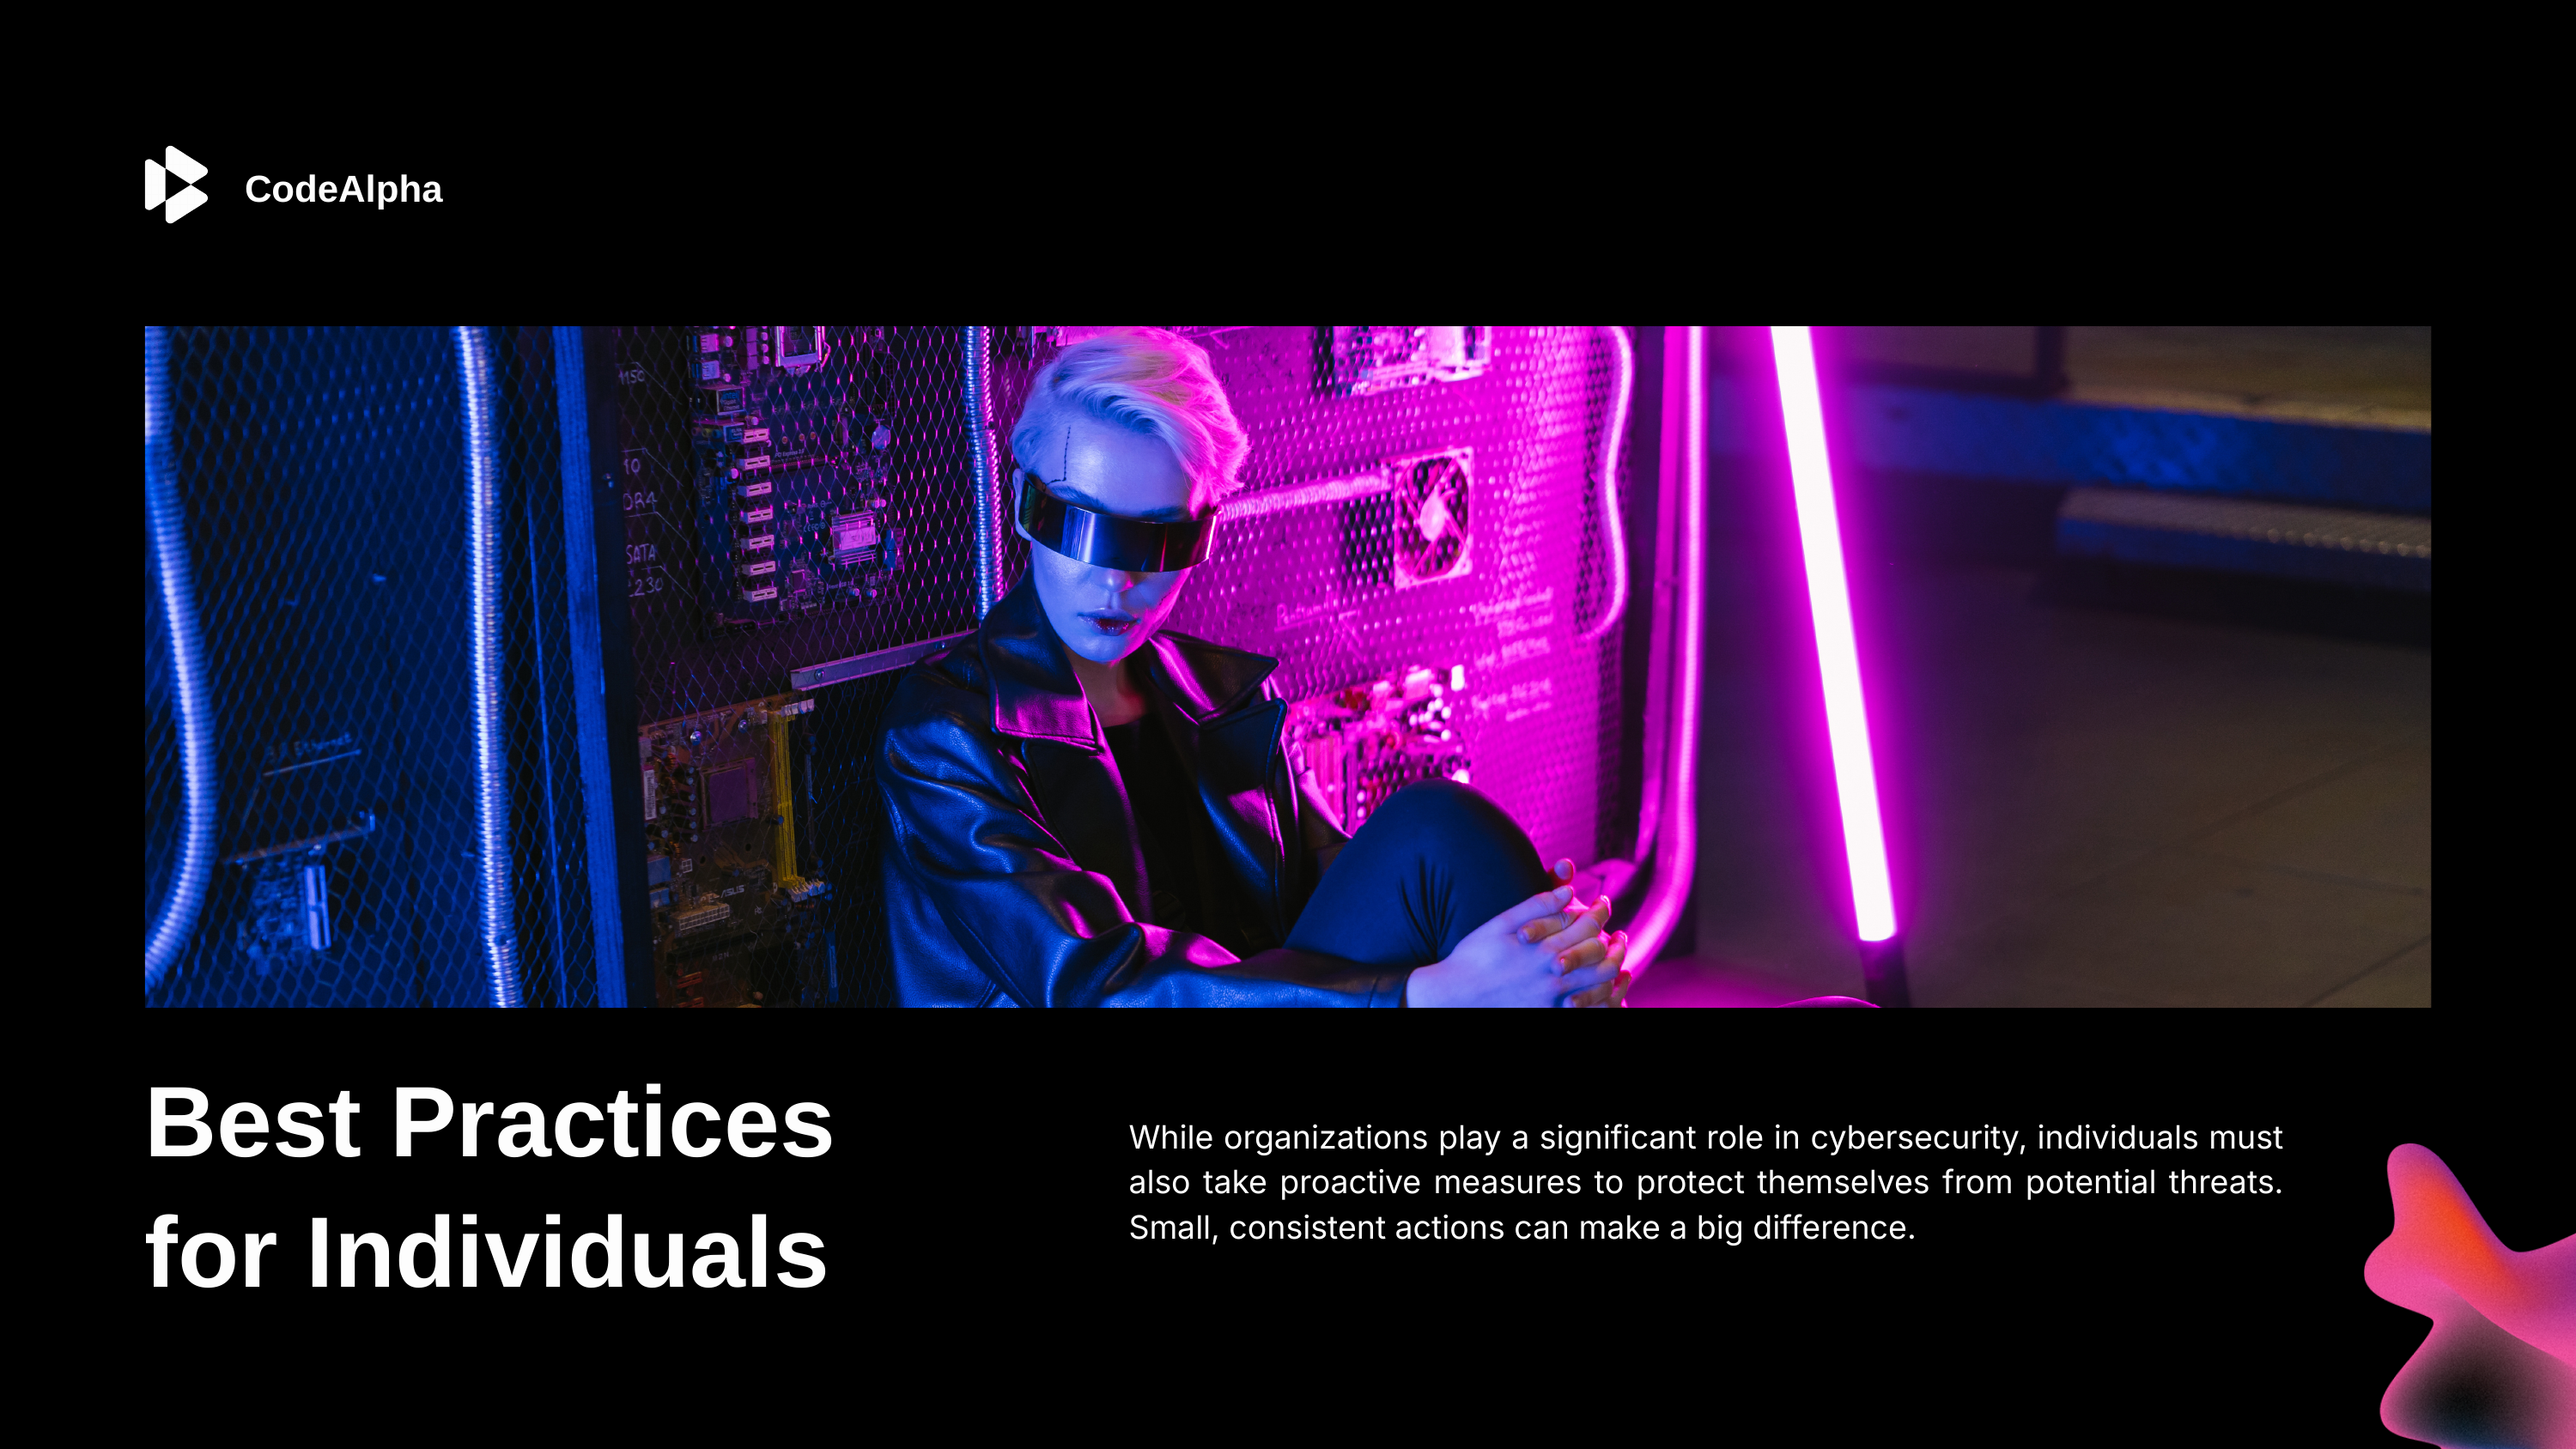

CodeAlpha

Best Practices for Individuals
While organizations play a significant role in cybersecurity, individuals must also take proactive measures to protect themselves from potential threats. Small, consistent actions can make a big difference.